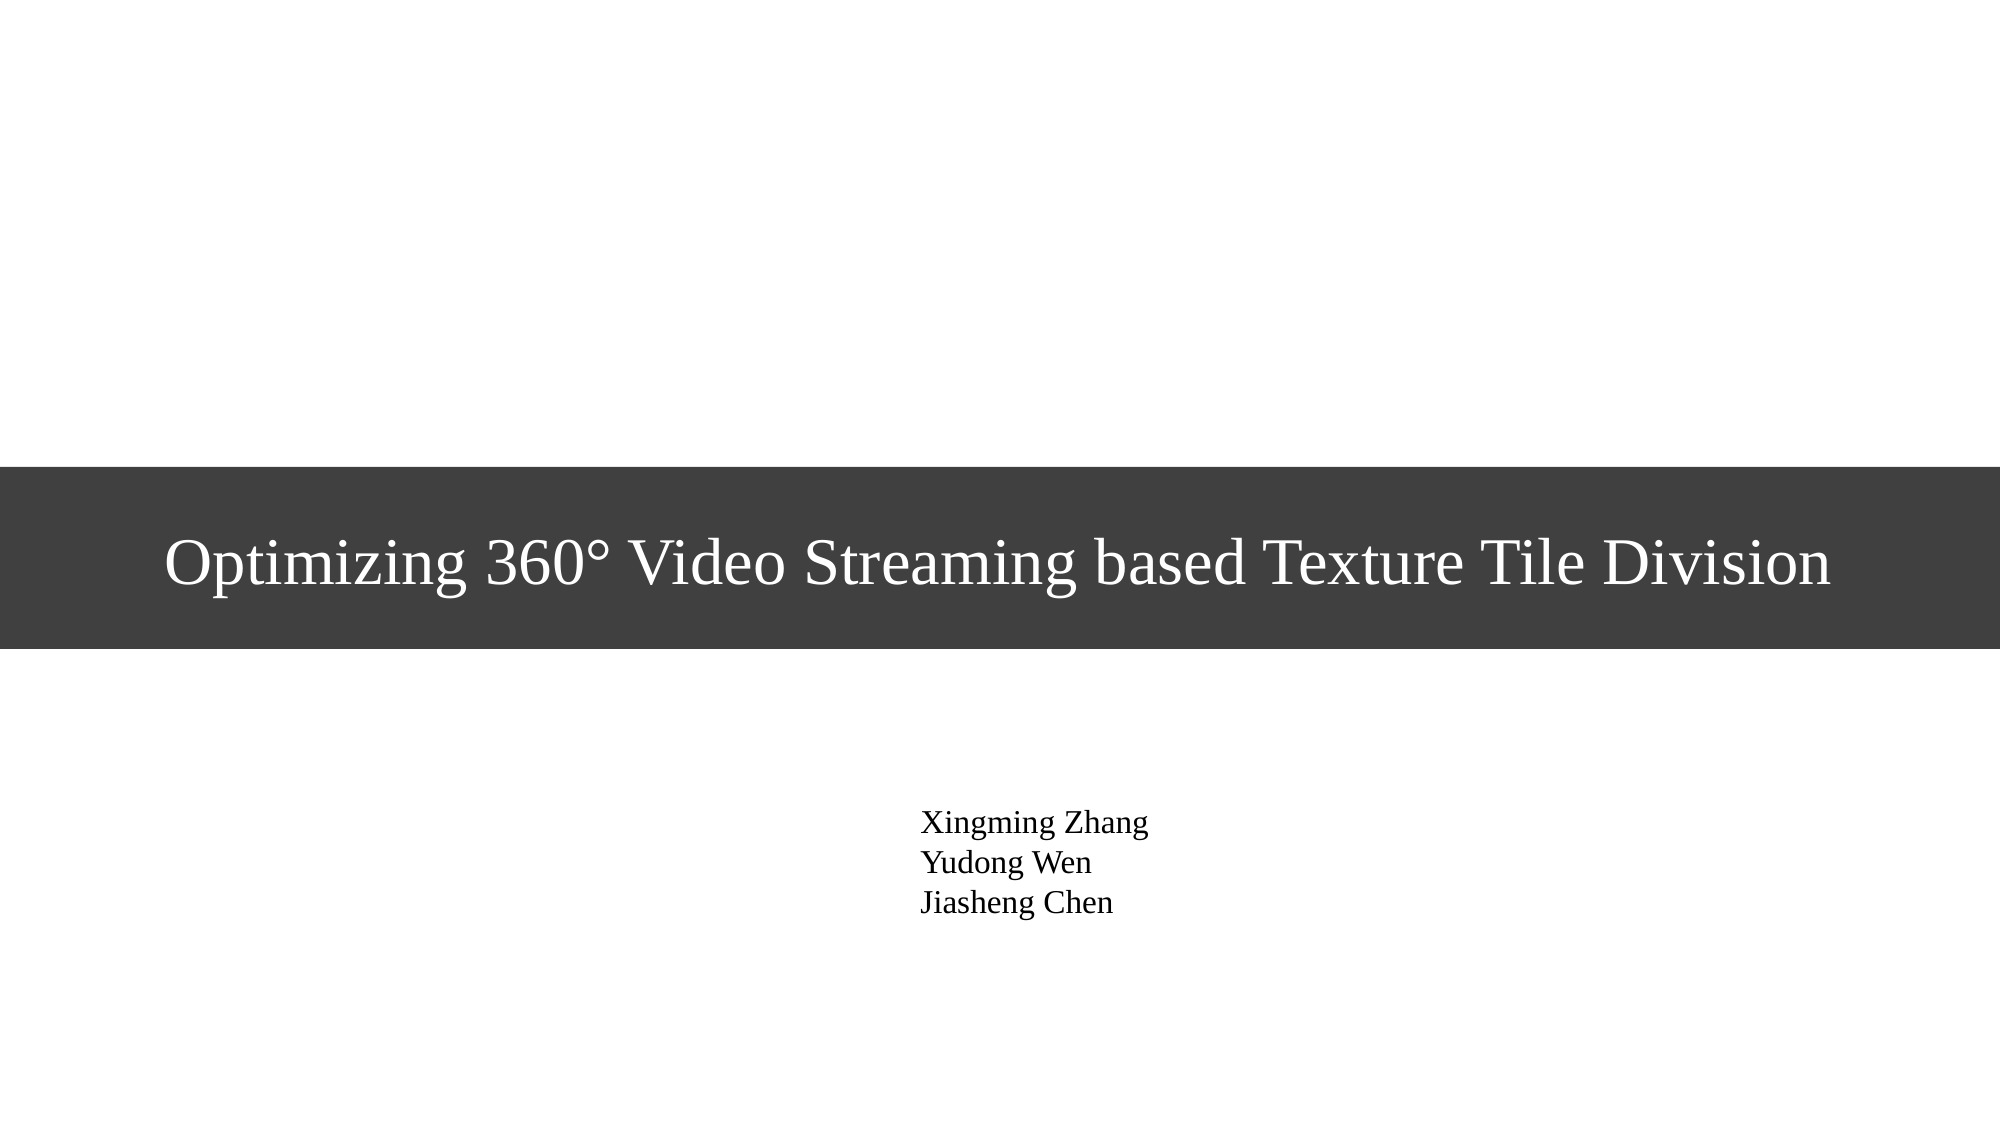

Optimizing 360° Video Streaming based Texture Tile Division
Xingming Zhang
Yudong Wen
Jiasheng Chen